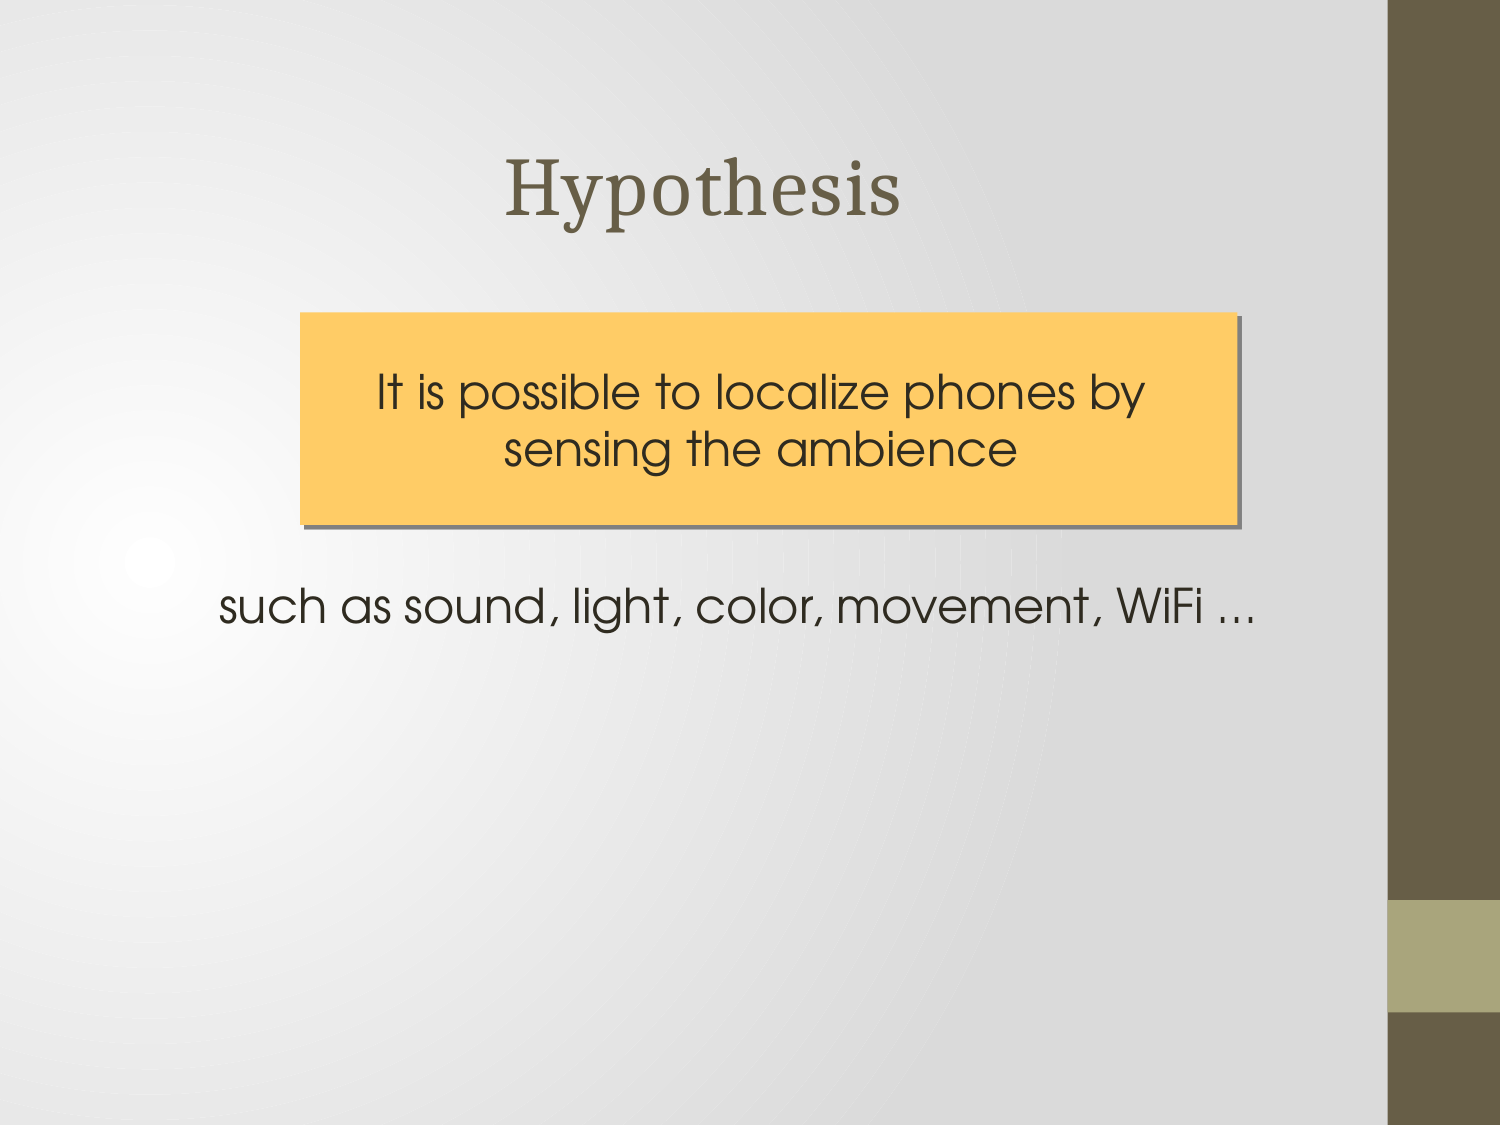

Hypothesis

It is possible to localize phones by
sensing the ambience

such as sound, light, color, movement, WiFi …